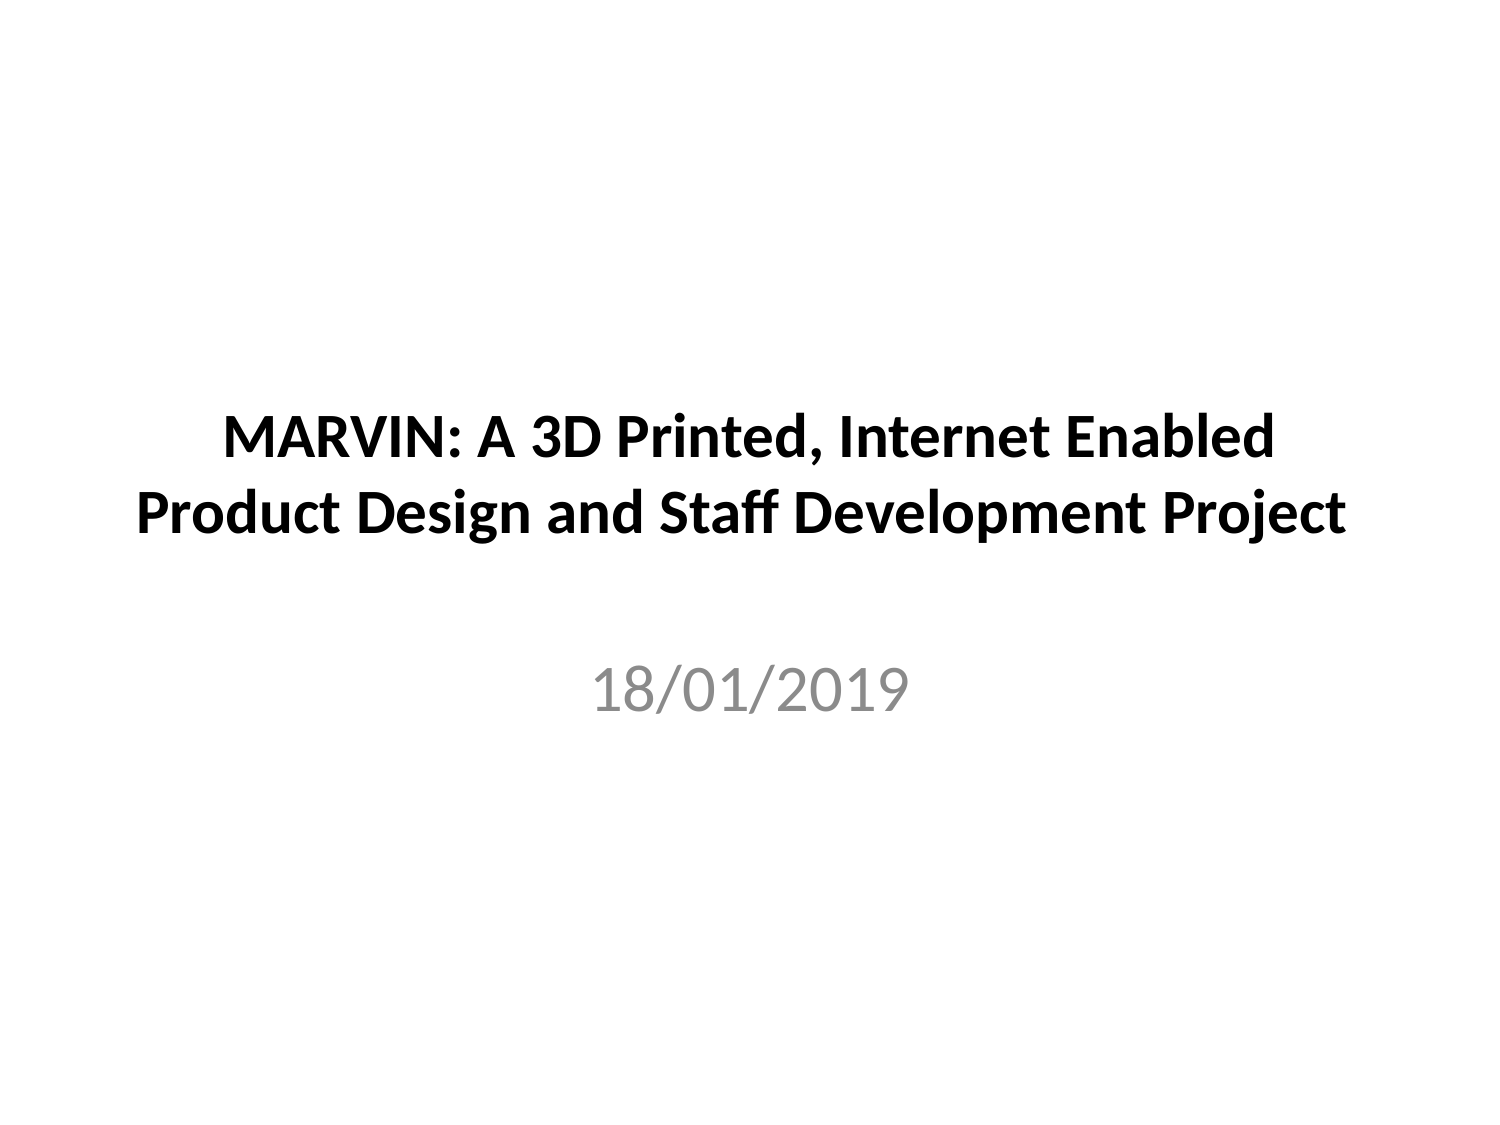

# MARVIN: A 3D Printed, Internet Enabled Product Design and Staff Development Project
18/01/2019